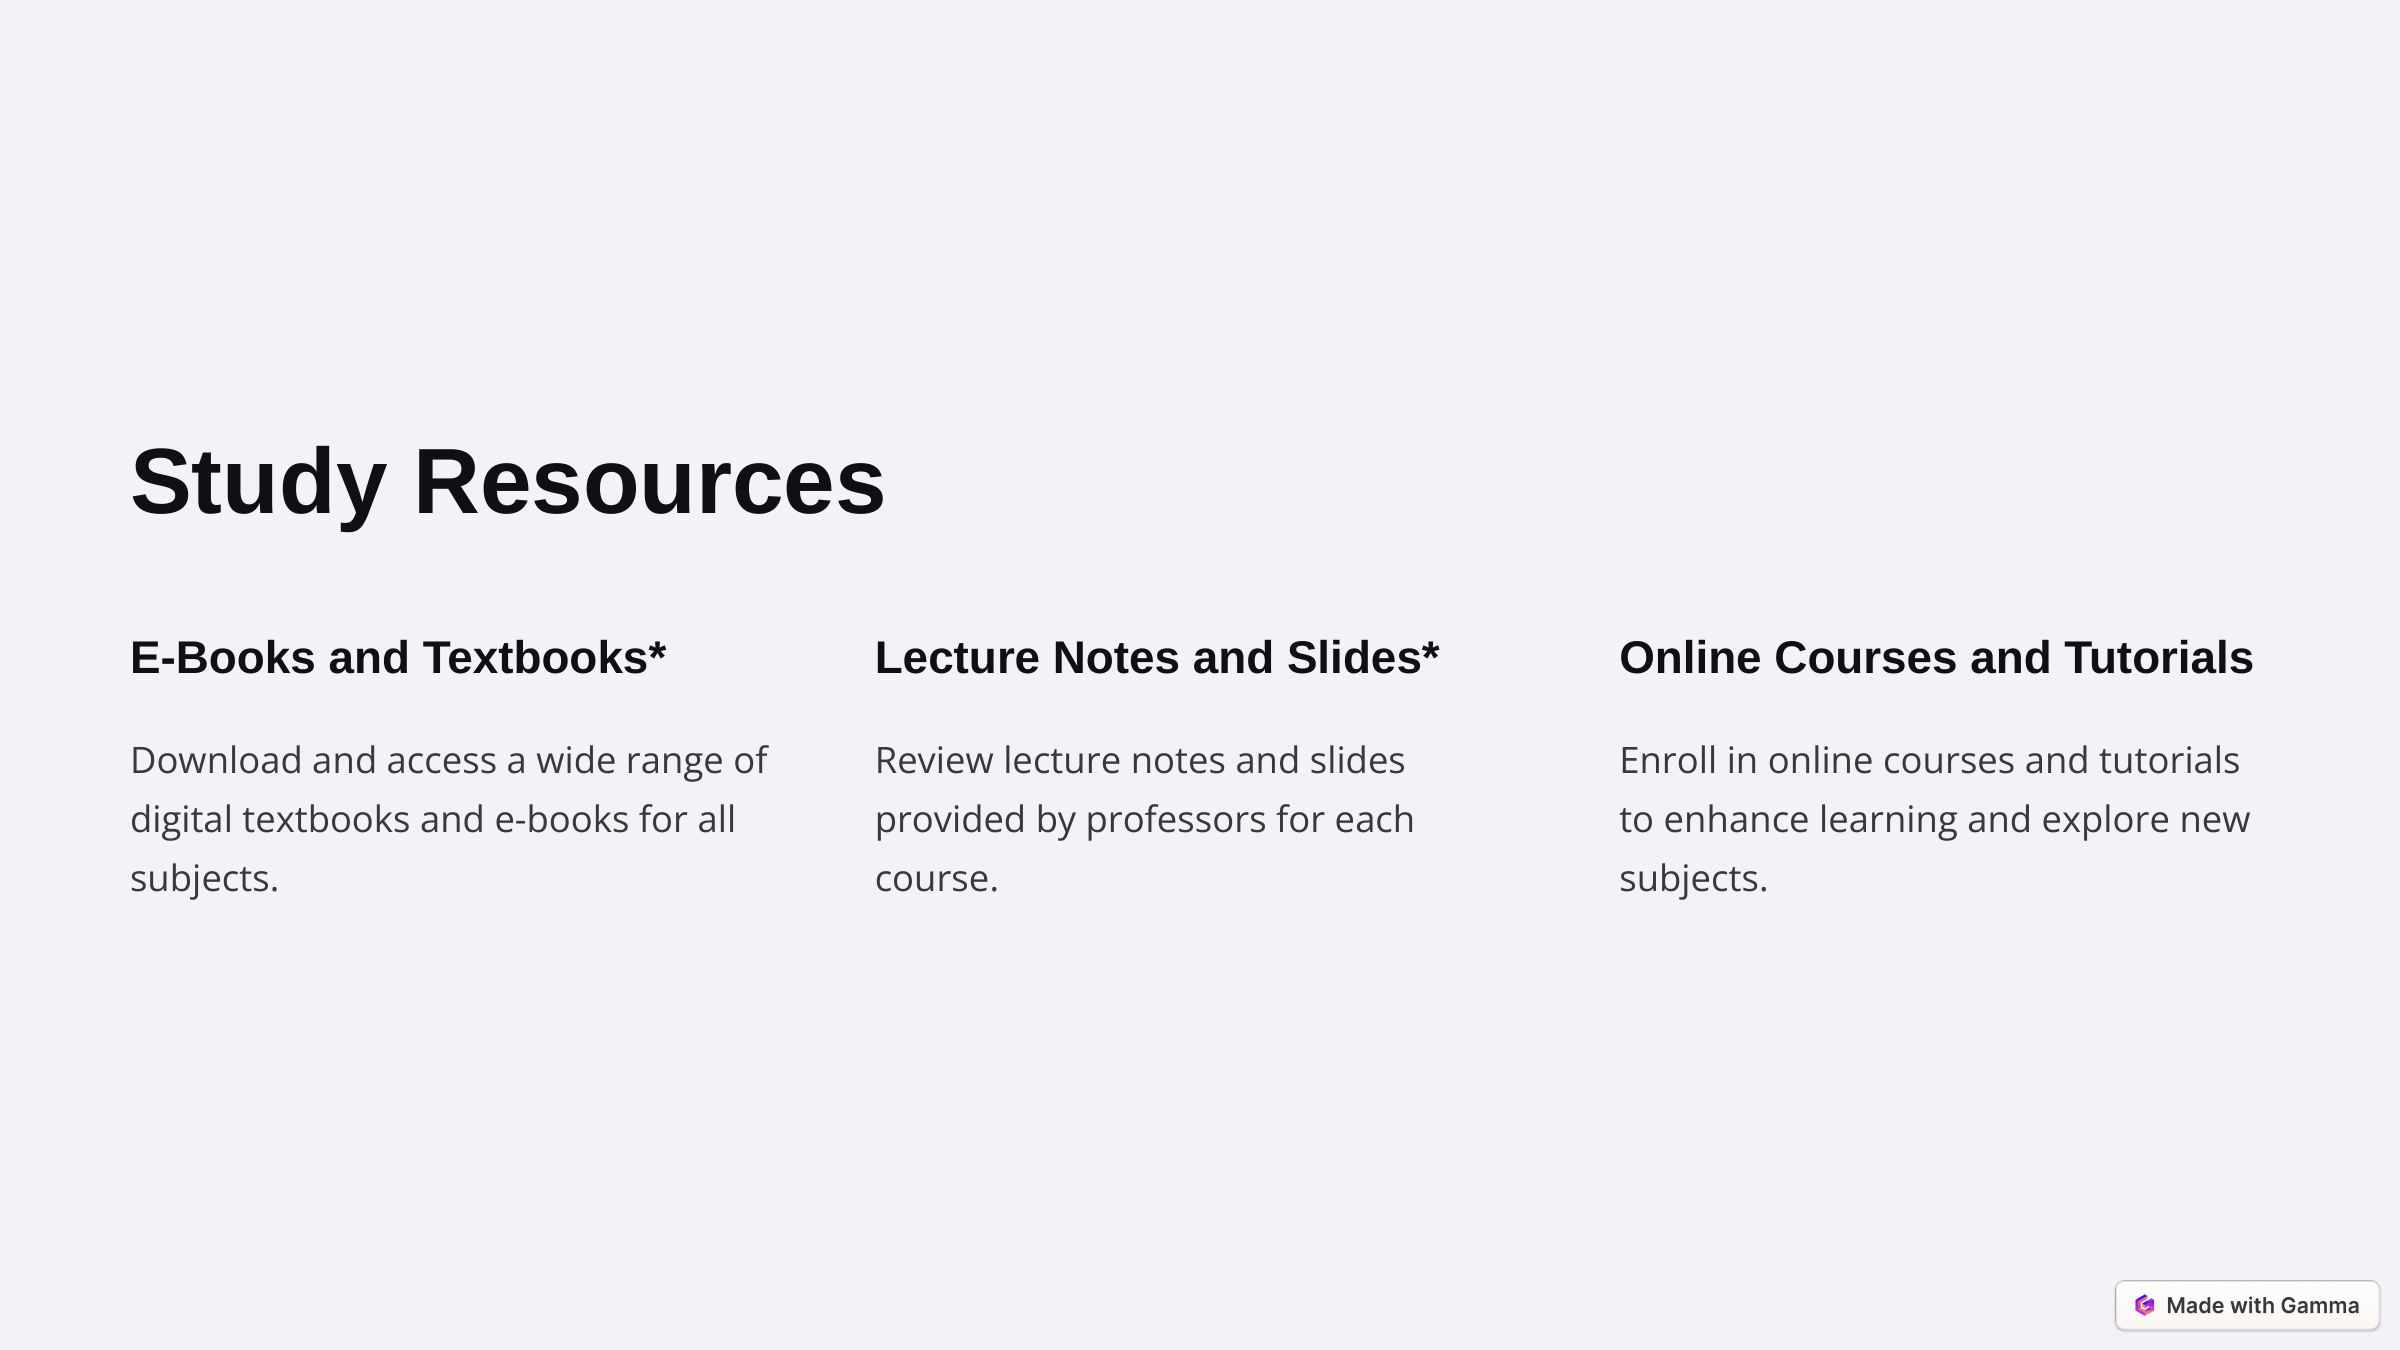

Study Resources
E-Books and Textbooks*
Lecture Notes and Slides*
Online Courses and Tutorials
Download and access a wide range of digital textbooks and e-books for all subjects.
Review lecture notes and slides provided by professors for each course.
Enroll in online courses and tutorials to enhance learning and explore new subjects.